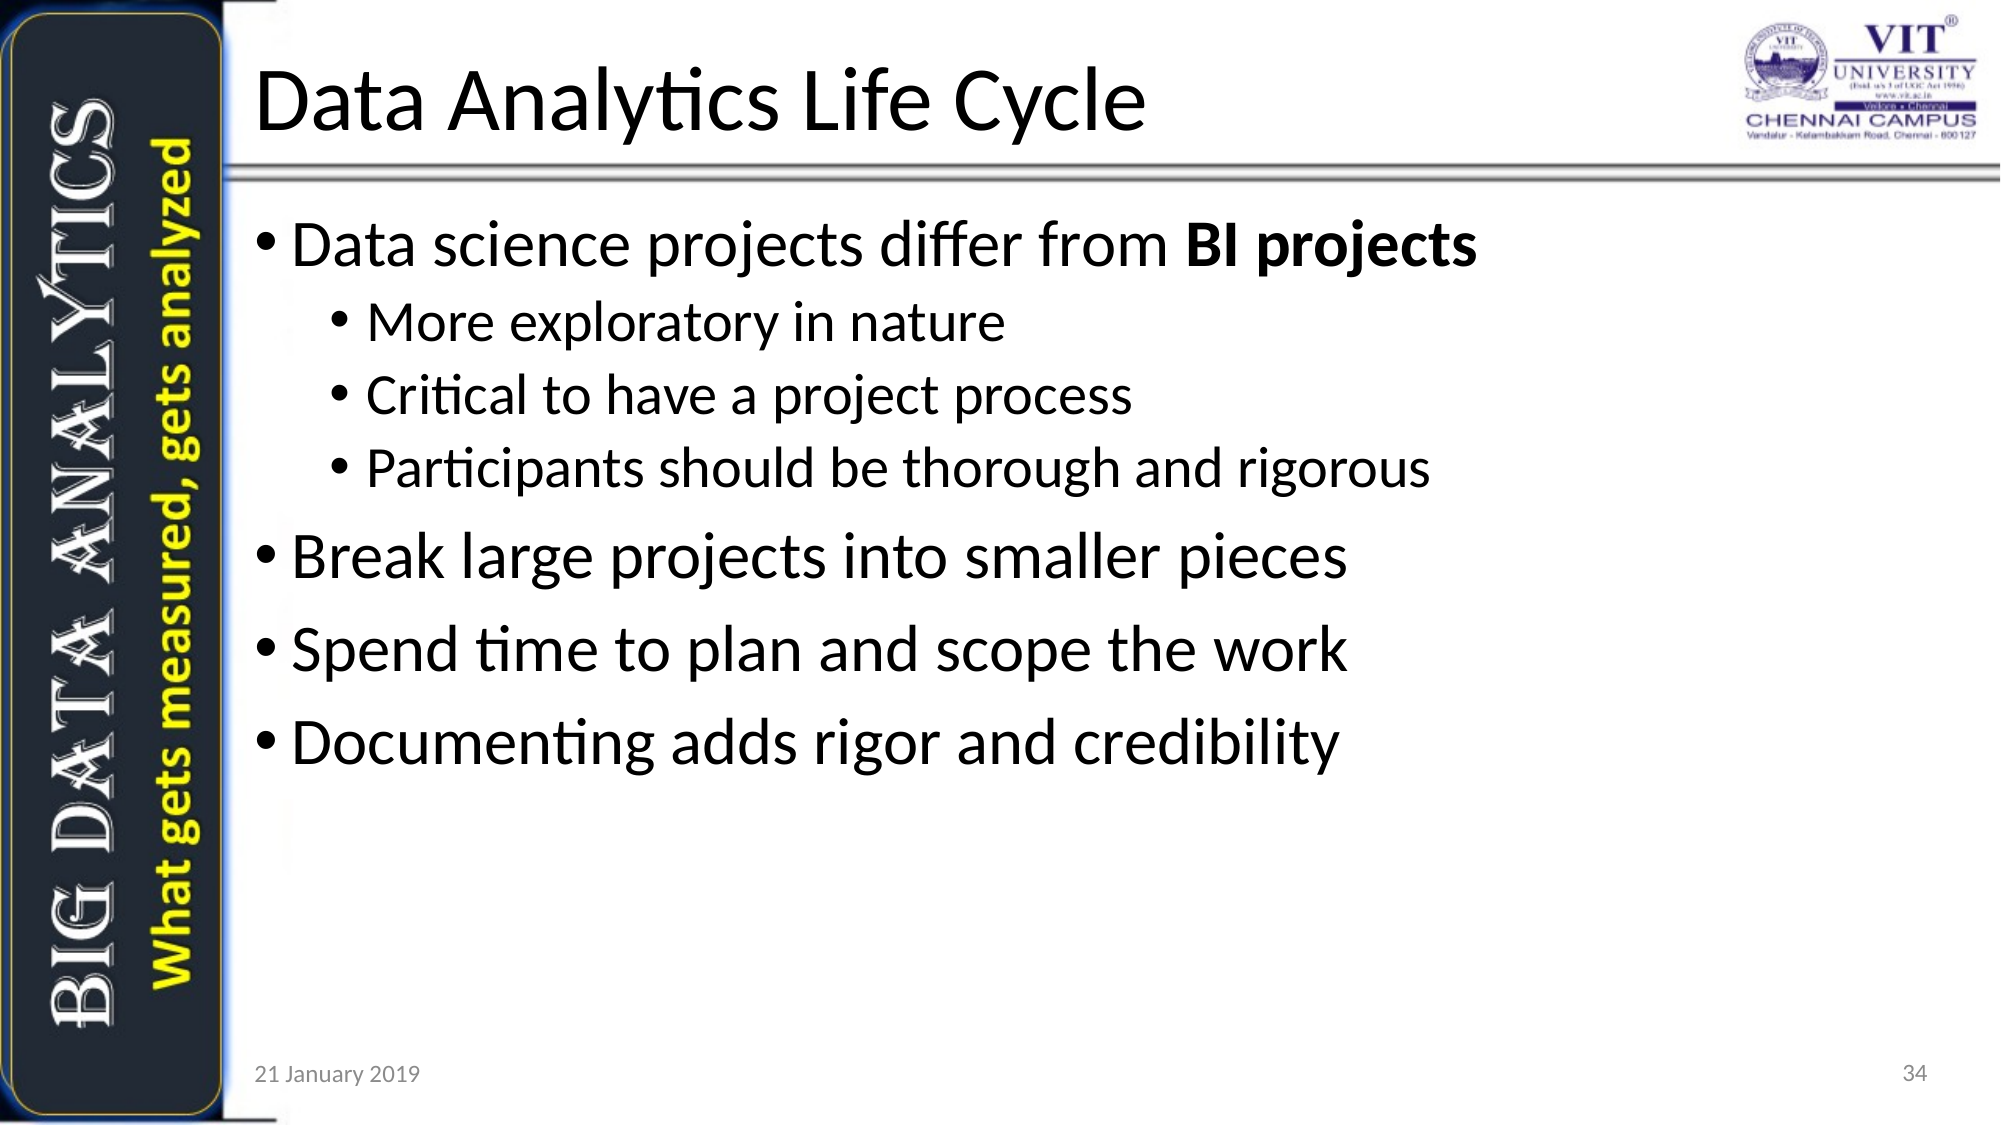

# Data Analytics Life Cycle
Data science projects differ from BI projects
More exploratory in nature
Critical to have a project process
Participants should be thorough and rigorous
Break large projects into smaller pieces
Spend time to plan and scope the work
Documenting adds rigor and credibility

34
21 January 2019